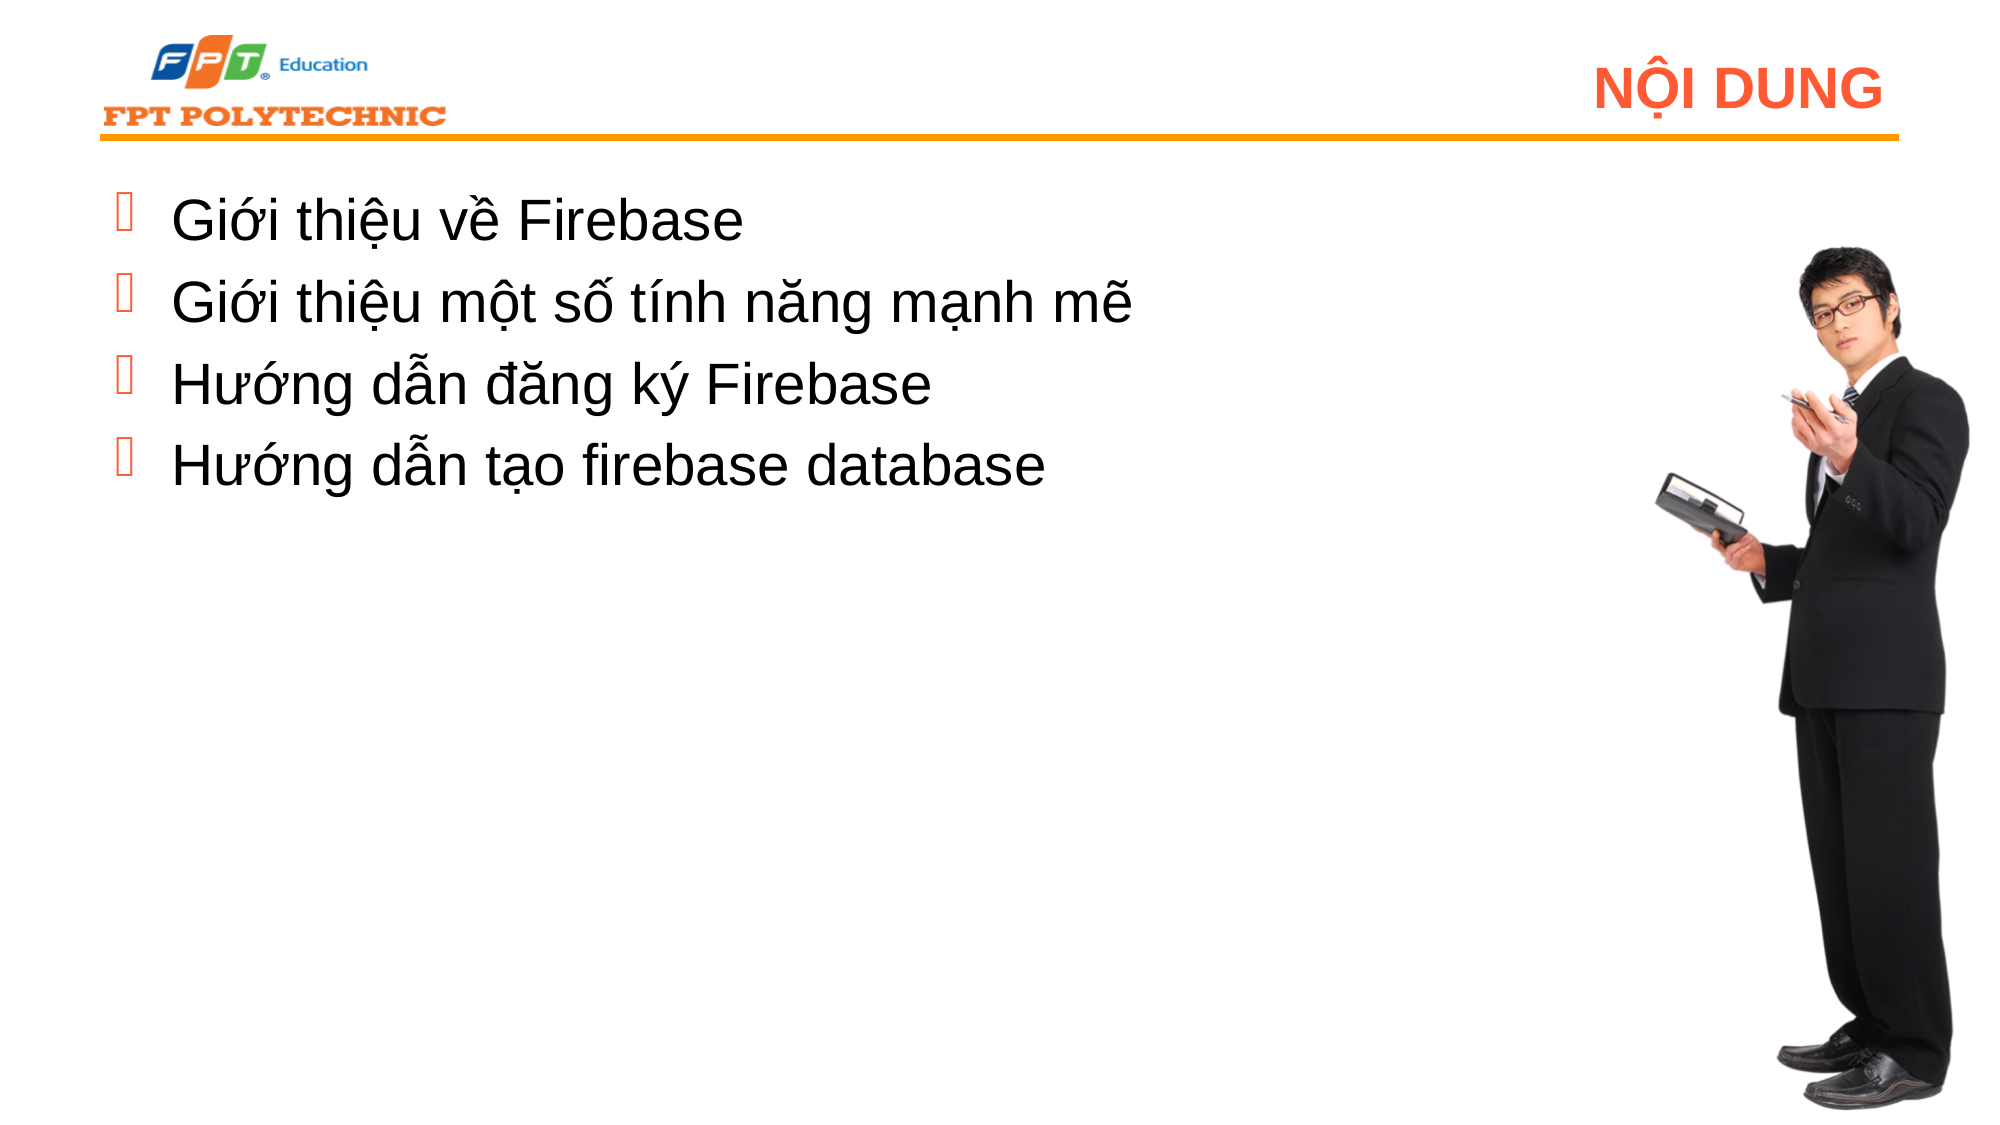

# Nội dung
Giới thiệu về Firebase
Giới thiệu một số tính năng mạnh mẽ
Hướng dẫn đăng ký Firebase
Hướng dẫn tạo firebase database